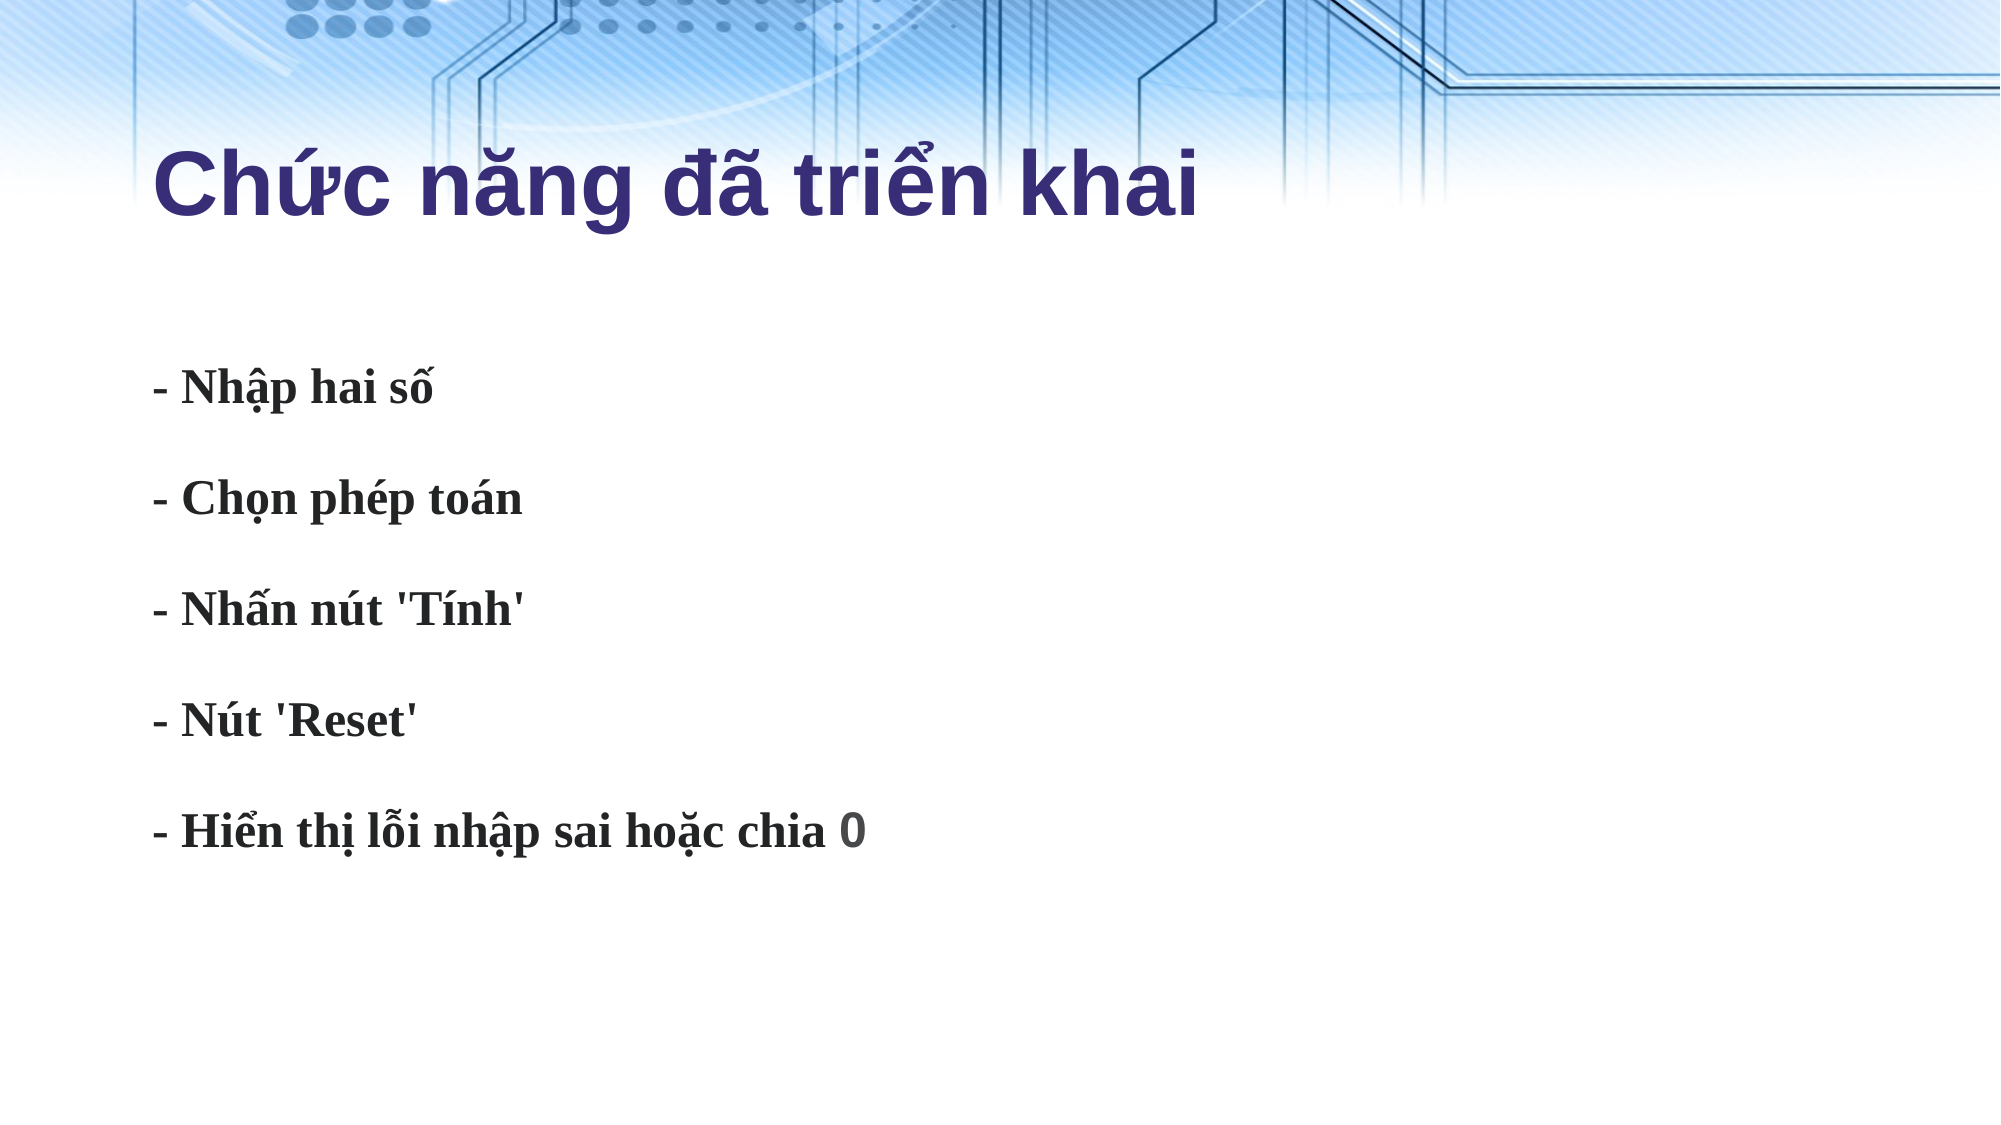

# Chức năng đã triển khai
- Nhập hai số
- Chọn phép toán
- Nhấn nút 'Tính'
- Nút 'Reset'
- Hiển thị lỗi nhập sai hoặc chia 0